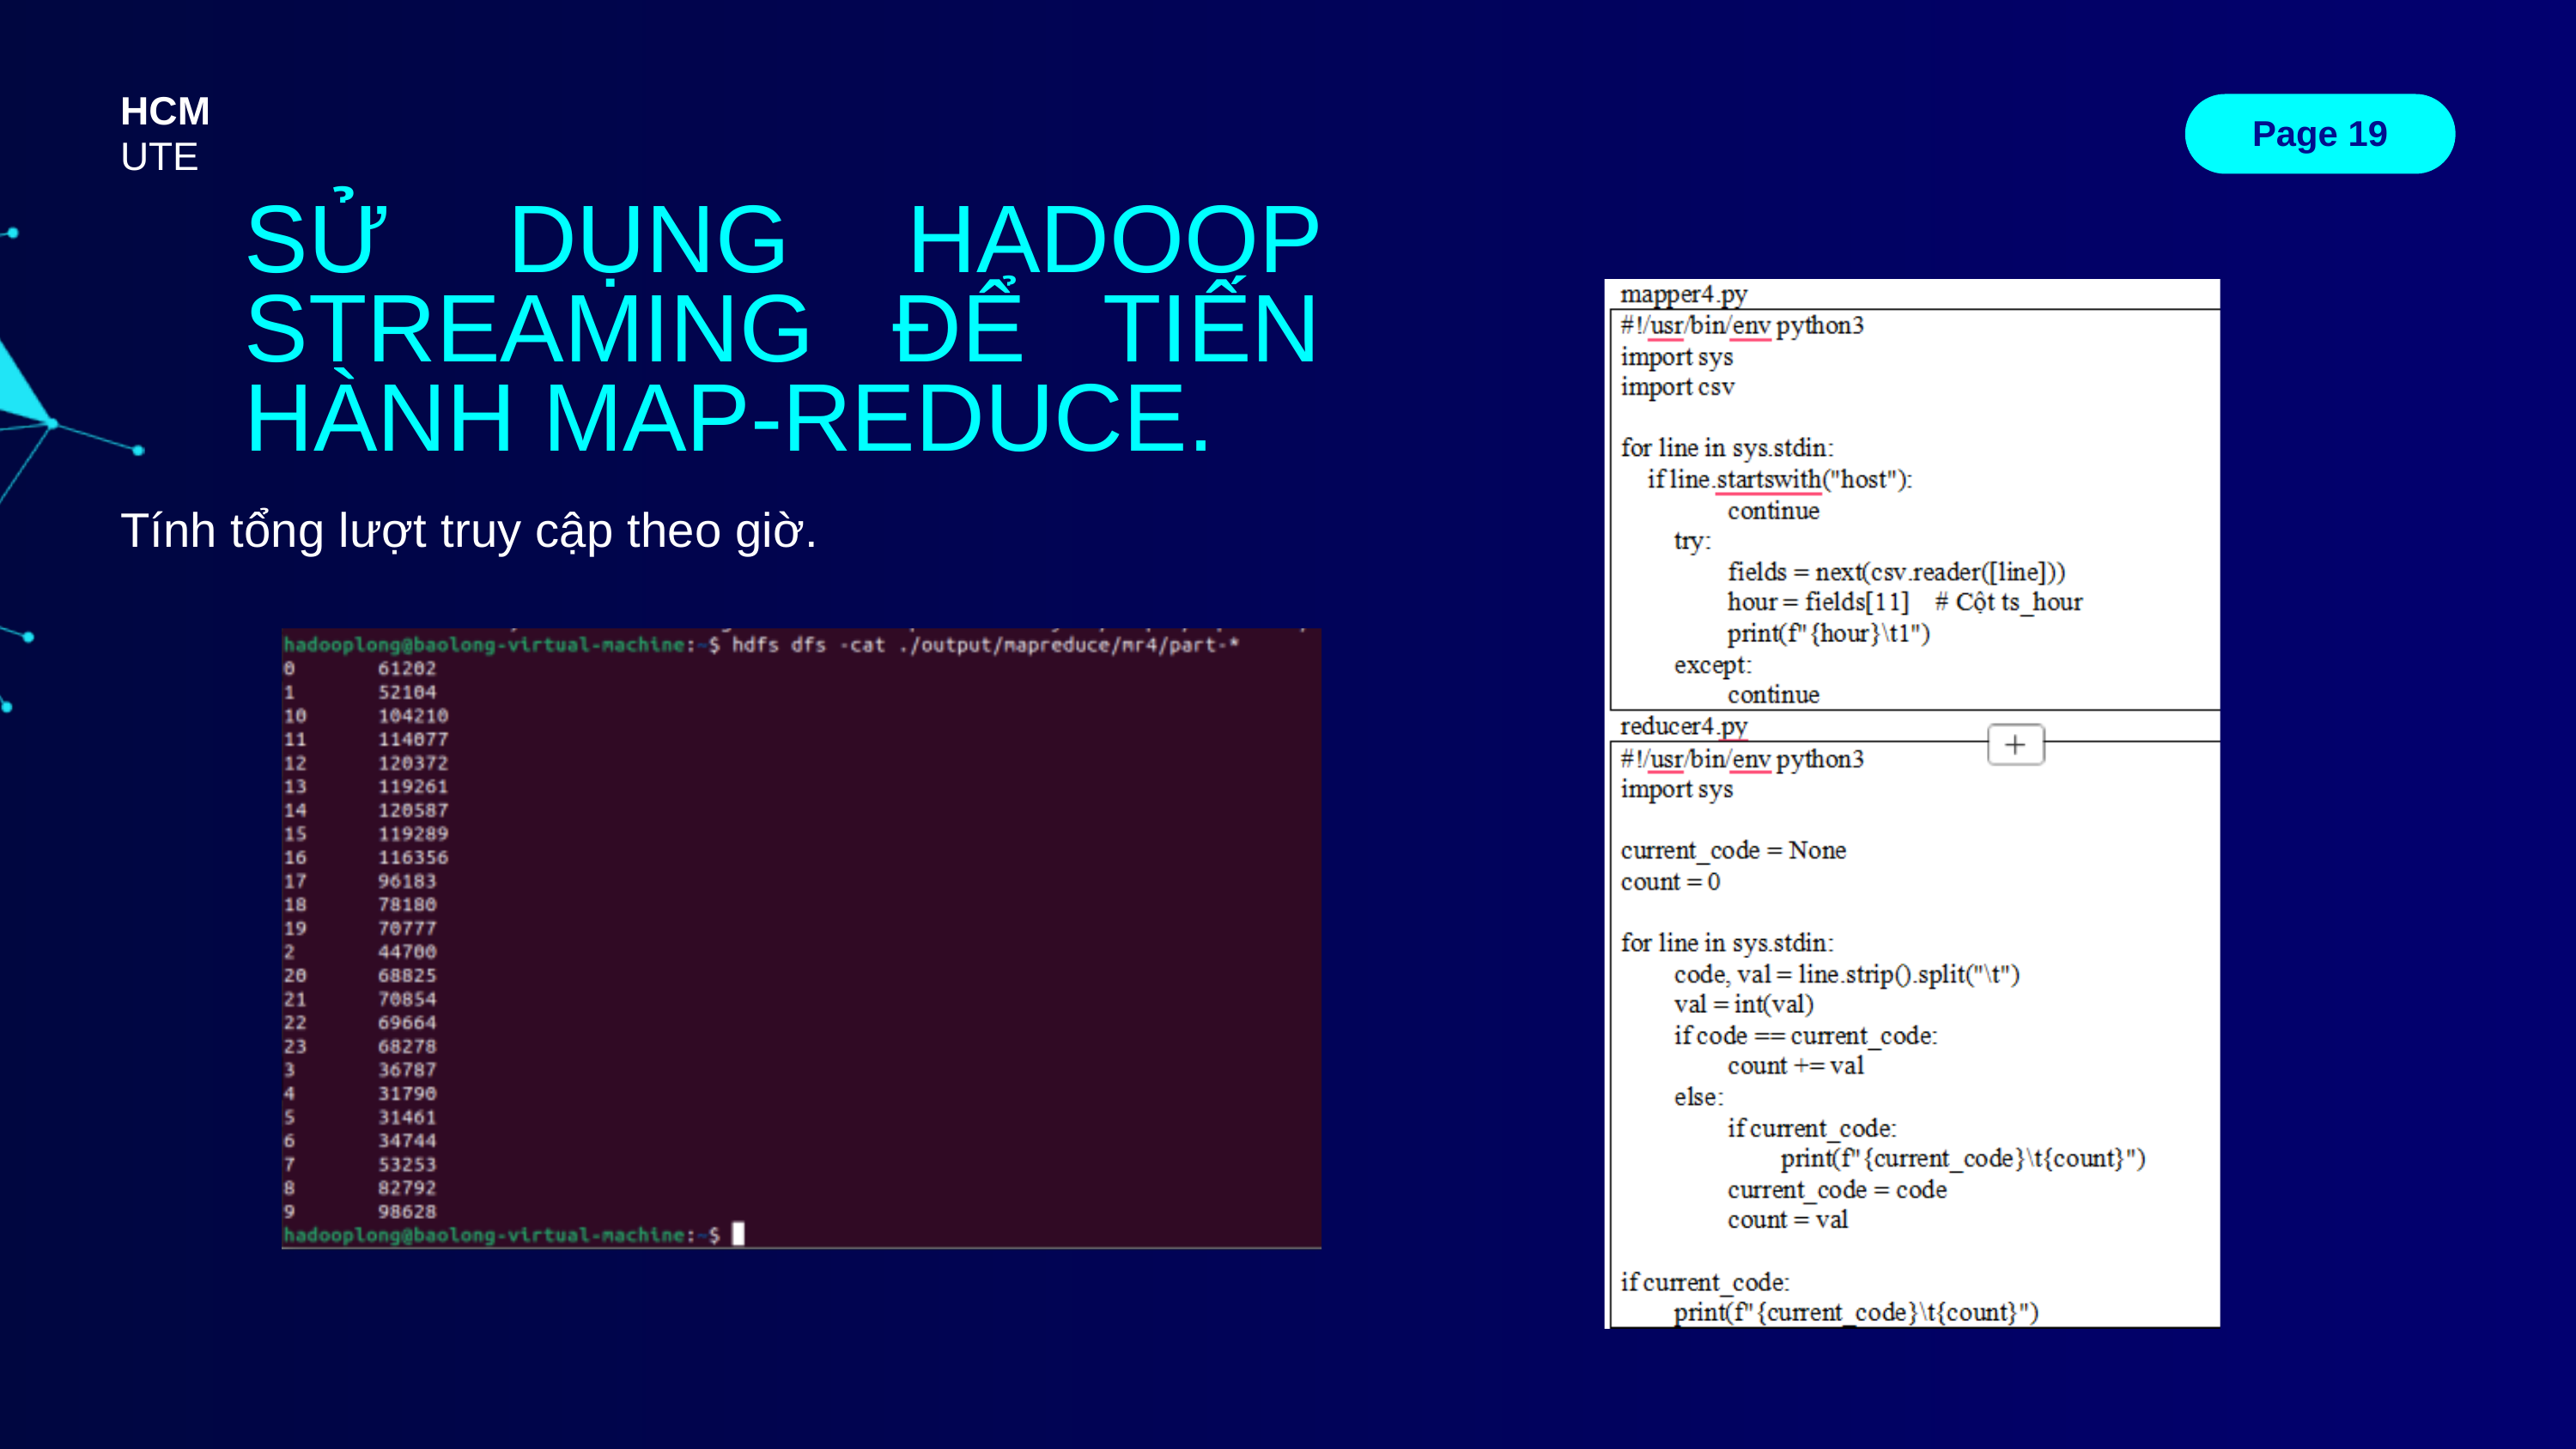

HCM

Page 19
UTE

SỬ DỤNG HADOOP STREAMING ĐỂ TIẾN HÀNH MAP-REDUCE.

Tính tổng lượt truy cập theo giờ.